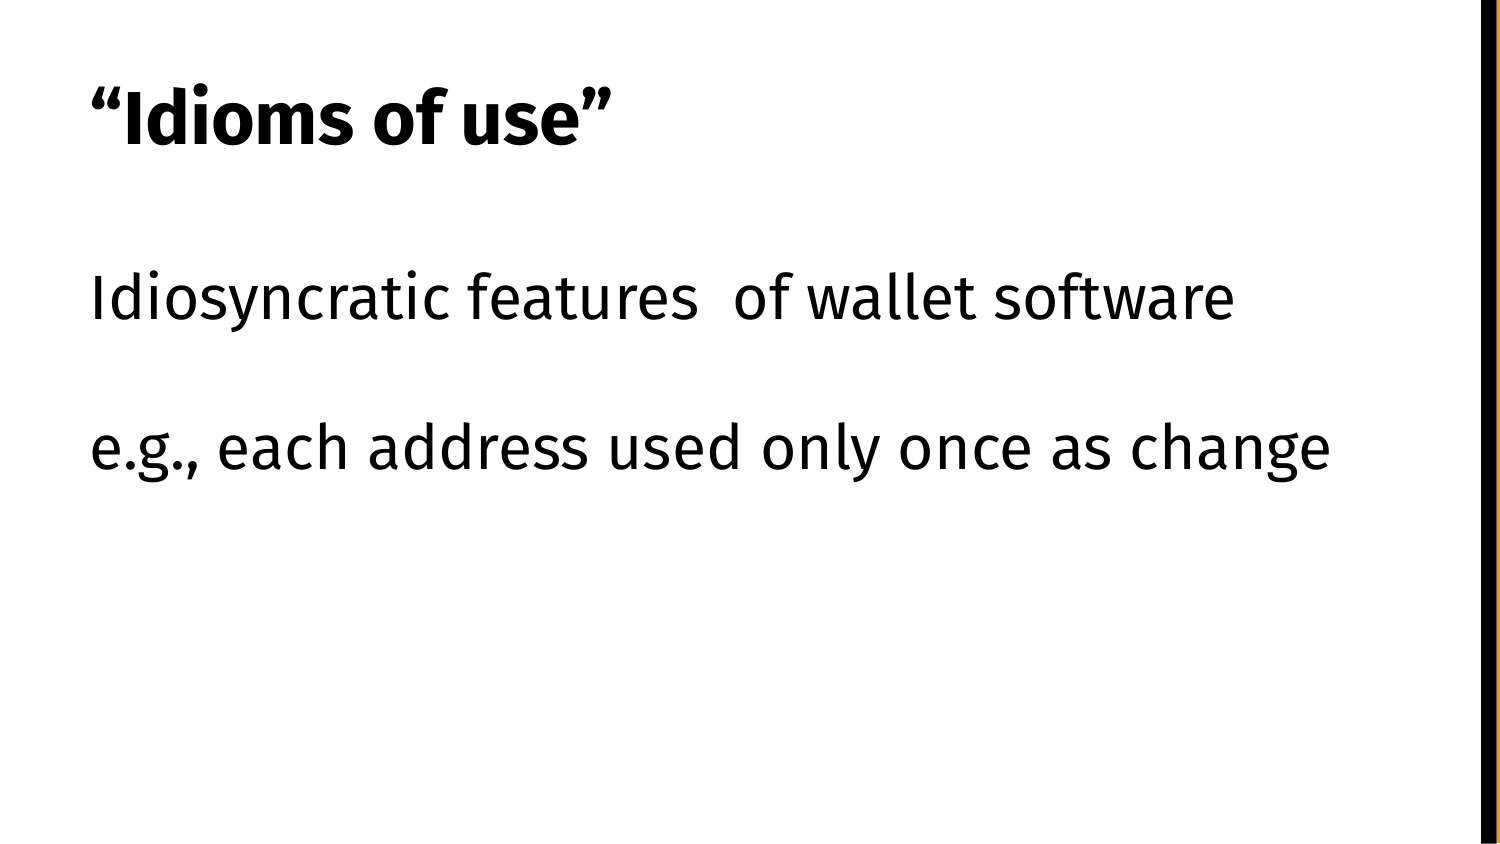

“Idioms of use”

Idiosyncratic features  of wallet software

e.g., each address used only once as change